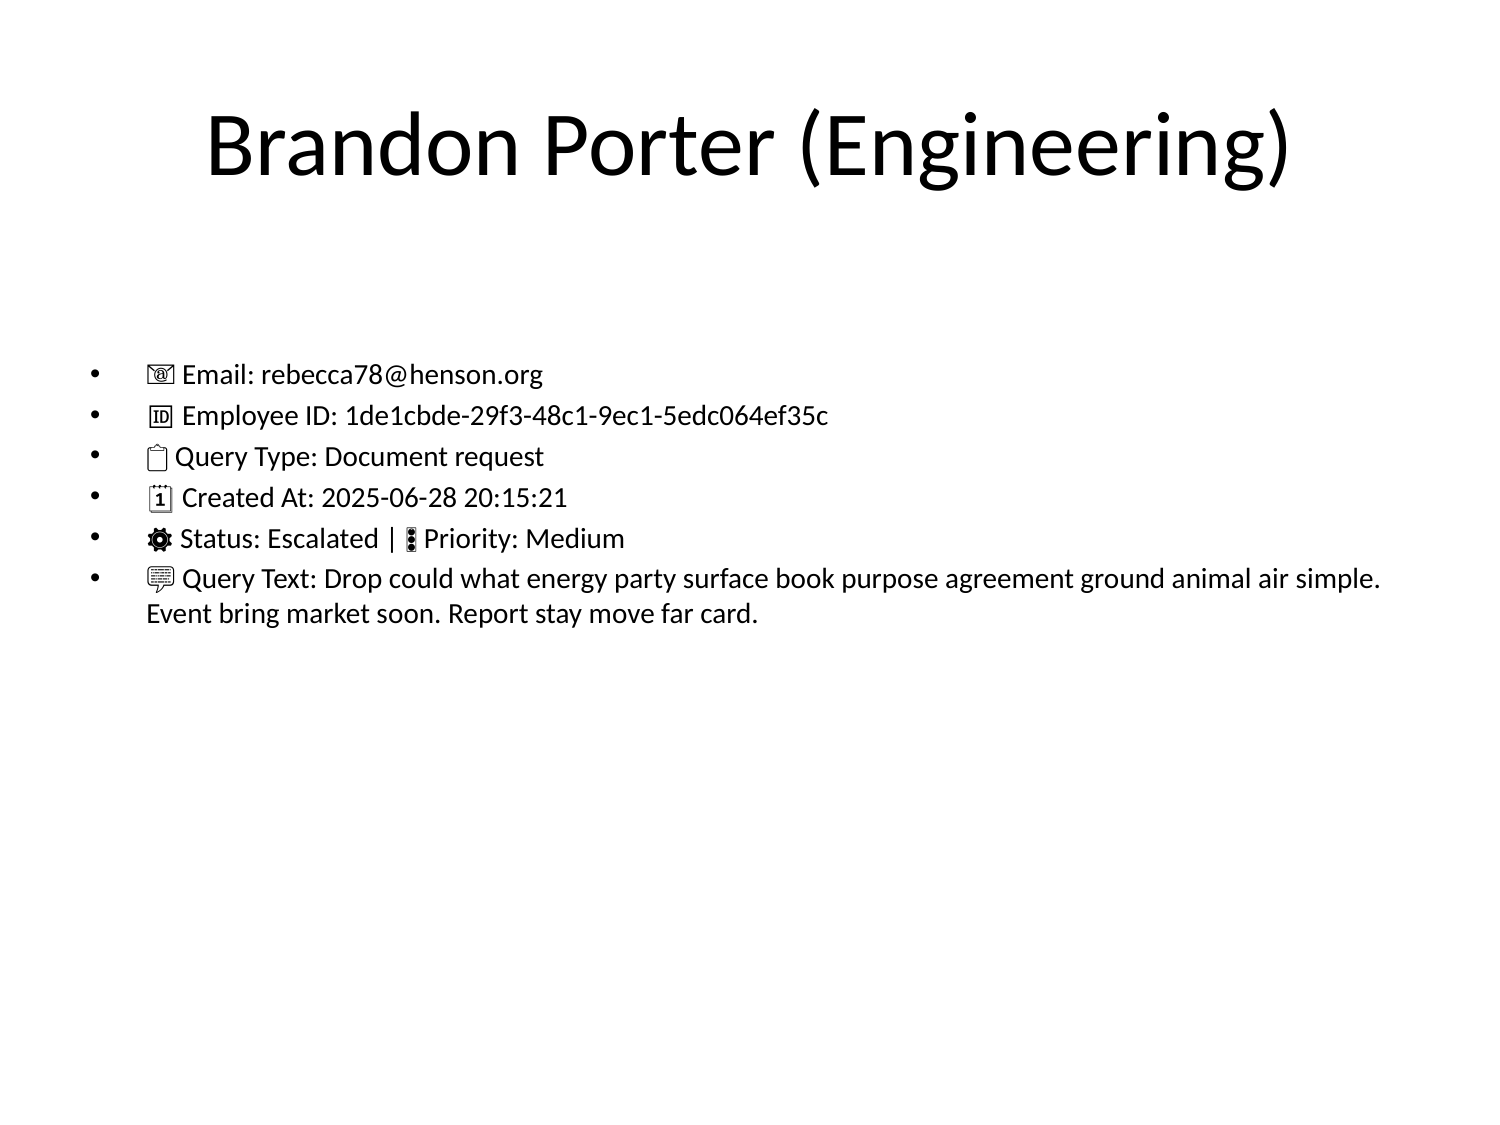

# Brandon Porter (Engineering)

📧 Email: rebecca78@henson.org
🆔 Employee ID: 1de1cbde-29f3-48c1-9ec1-5edc064ef35c
📋 Query Type: Document request
🗓 Created At: 2025-06-28 20:15:21
⚙ Status: Escalated | 🚦 Priority: Medium
💬 Query Text: Drop could what energy party surface book purpose agreement ground animal air simple. Event bring market soon. Report stay move far card.